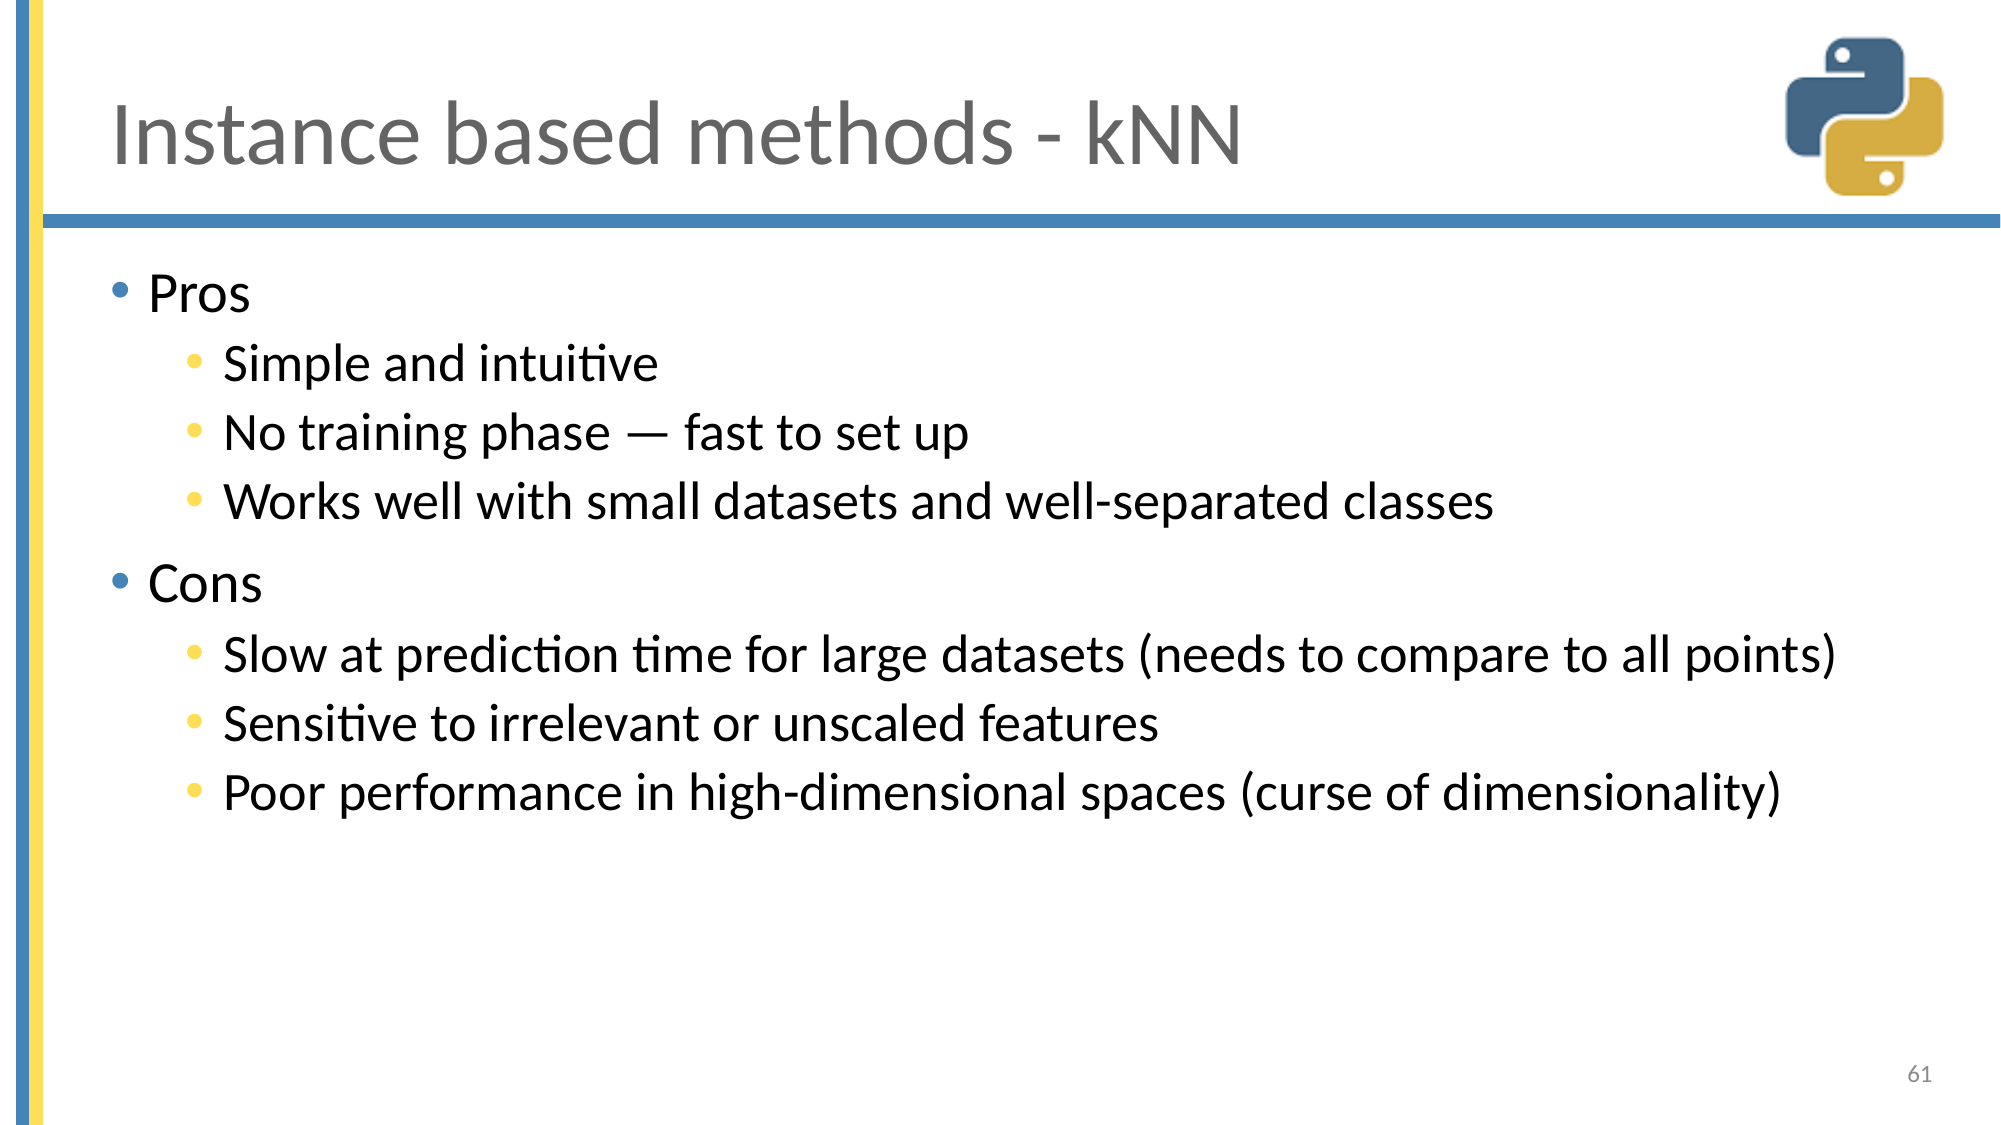

# Instance based methods - kNN
Pros
Simple and intuitive
No training phase — fast to set up
Works well with small datasets and well-separated classes
Cons
Slow at prediction time for large datasets (needs to compare to all points)
Sensitive to irrelevant or unscaled features
Poor performance in high-dimensional spaces (curse of dimensionality)
61